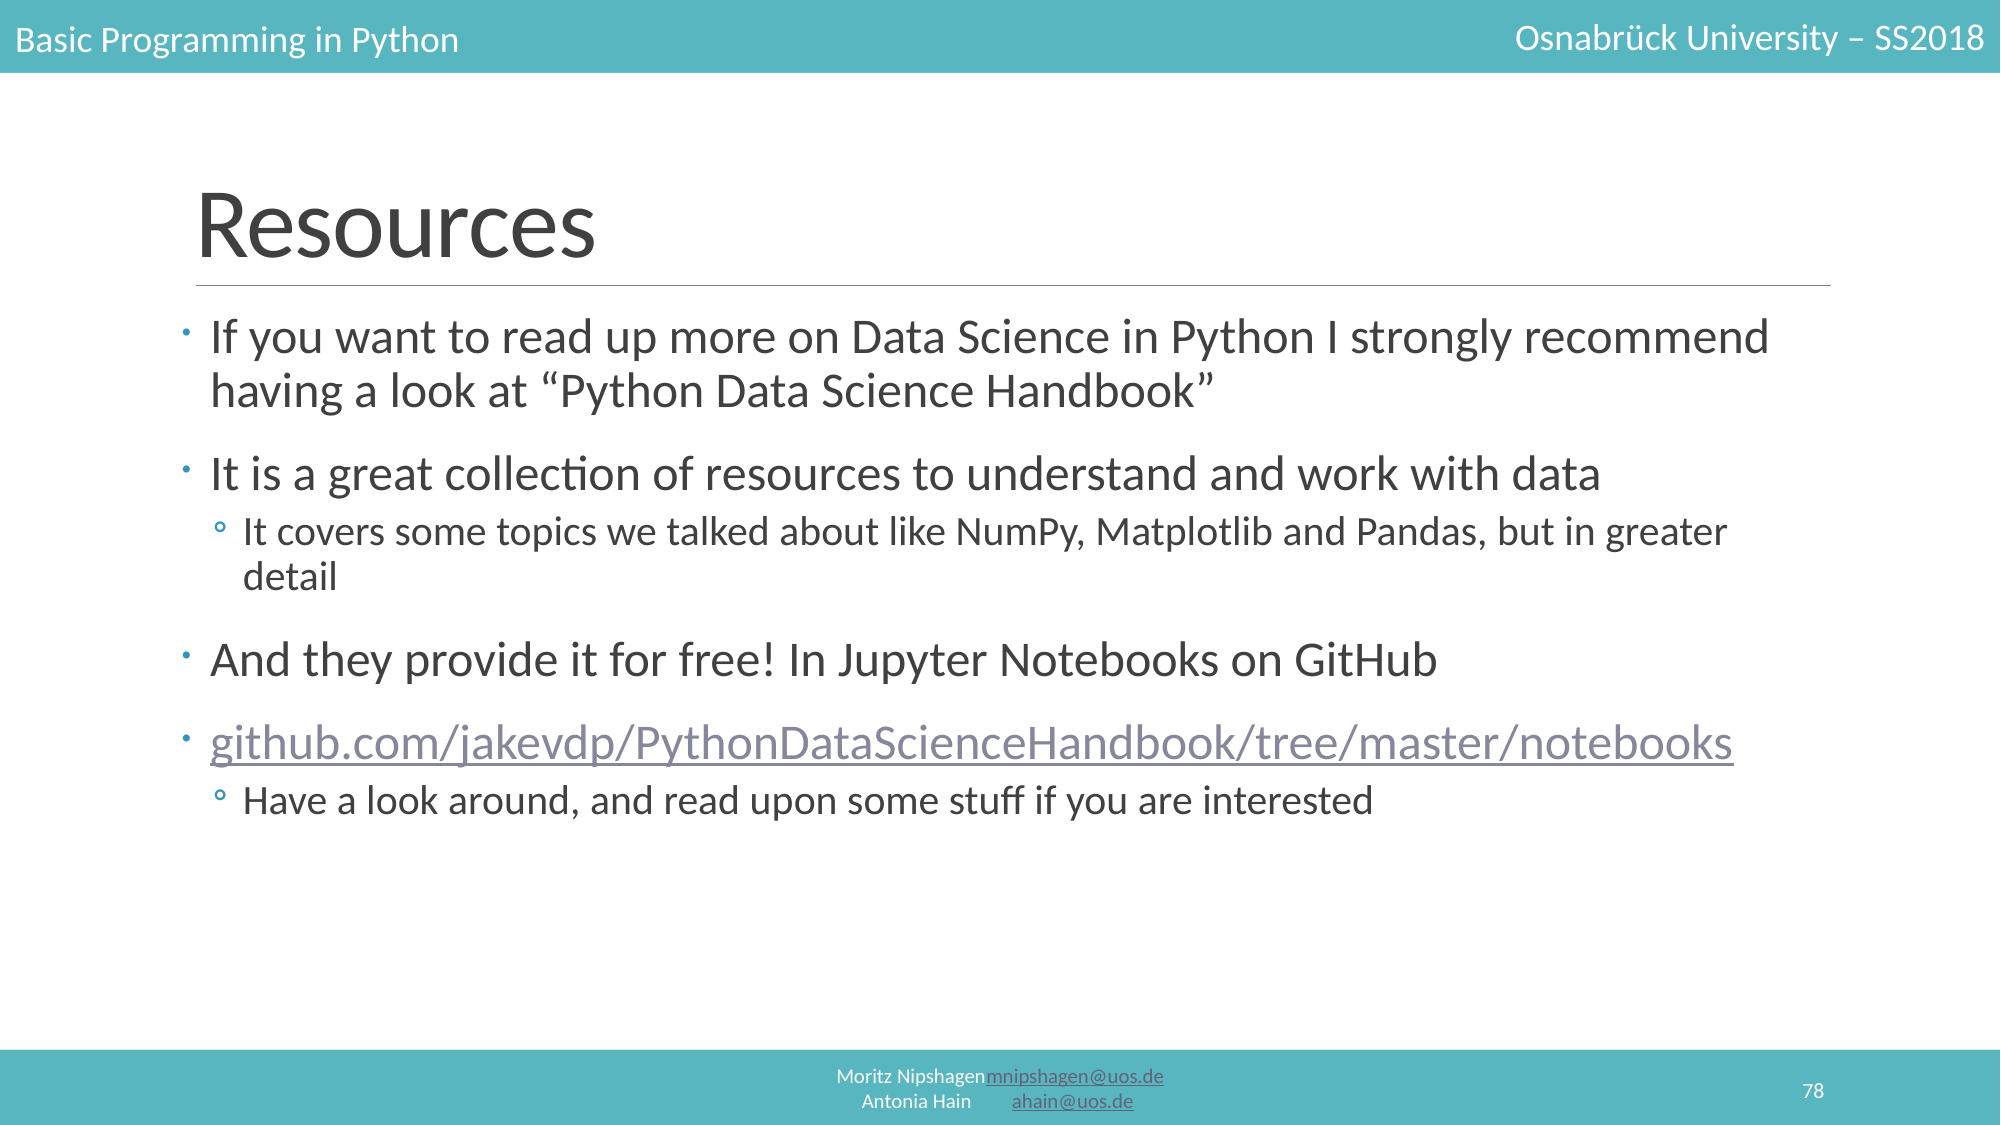

# Resources
If you want to read up more on Data Science in Python I strongly recommend having a look at “Python Data Science Handbook”
It is a great collection of resources to understand and work with data
It covers some topics we talked about like NumPy, Matplotlib and Pandas, but in greater detail
And they provide it for free! In Jupyter Notebooks on GitHub
github.com/jakevdp/PythonDataScienceHandbook/tree/master/notebooks
Have a look around, and read upon some stuff if you are interested
78